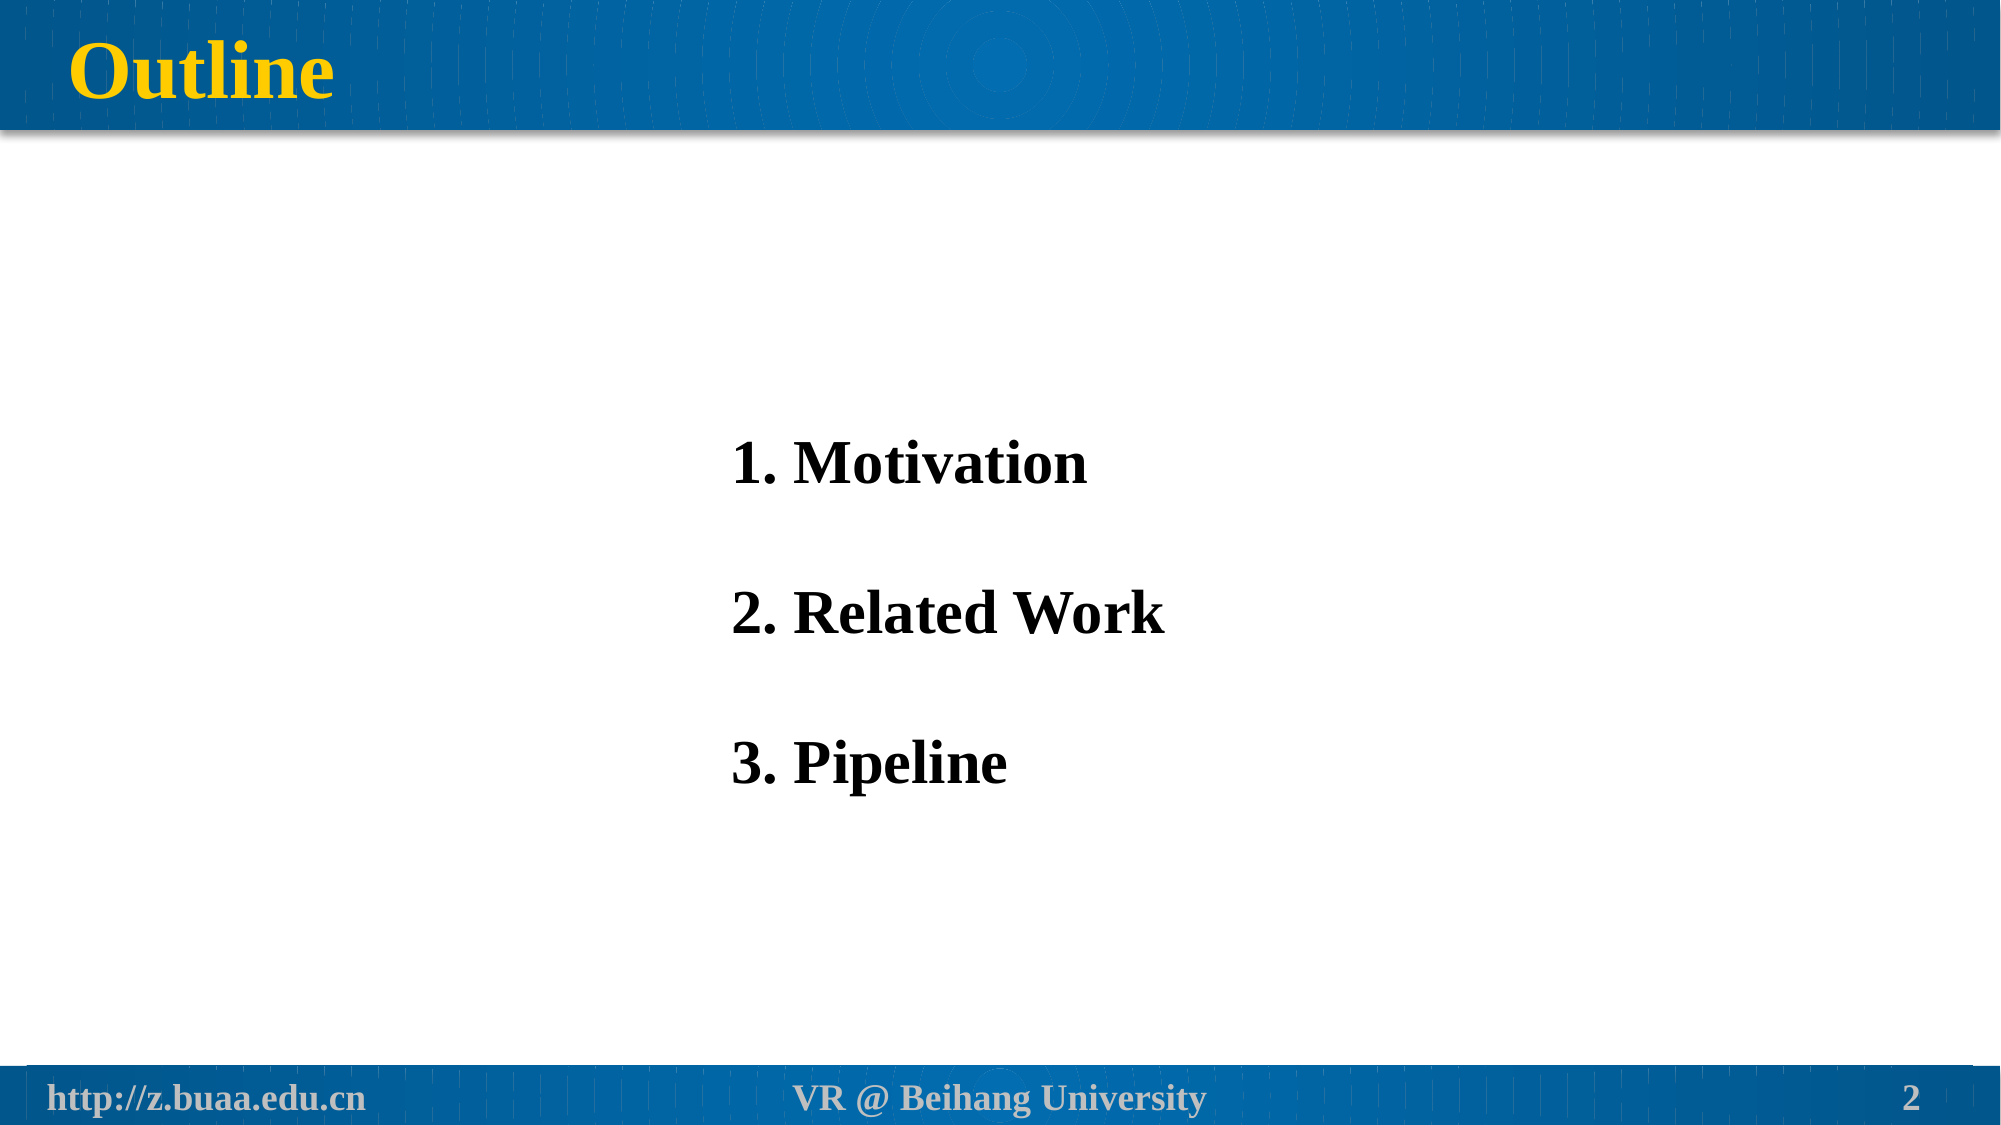

# Outline
1. Motivation
2. Related Work
3. Pipeline